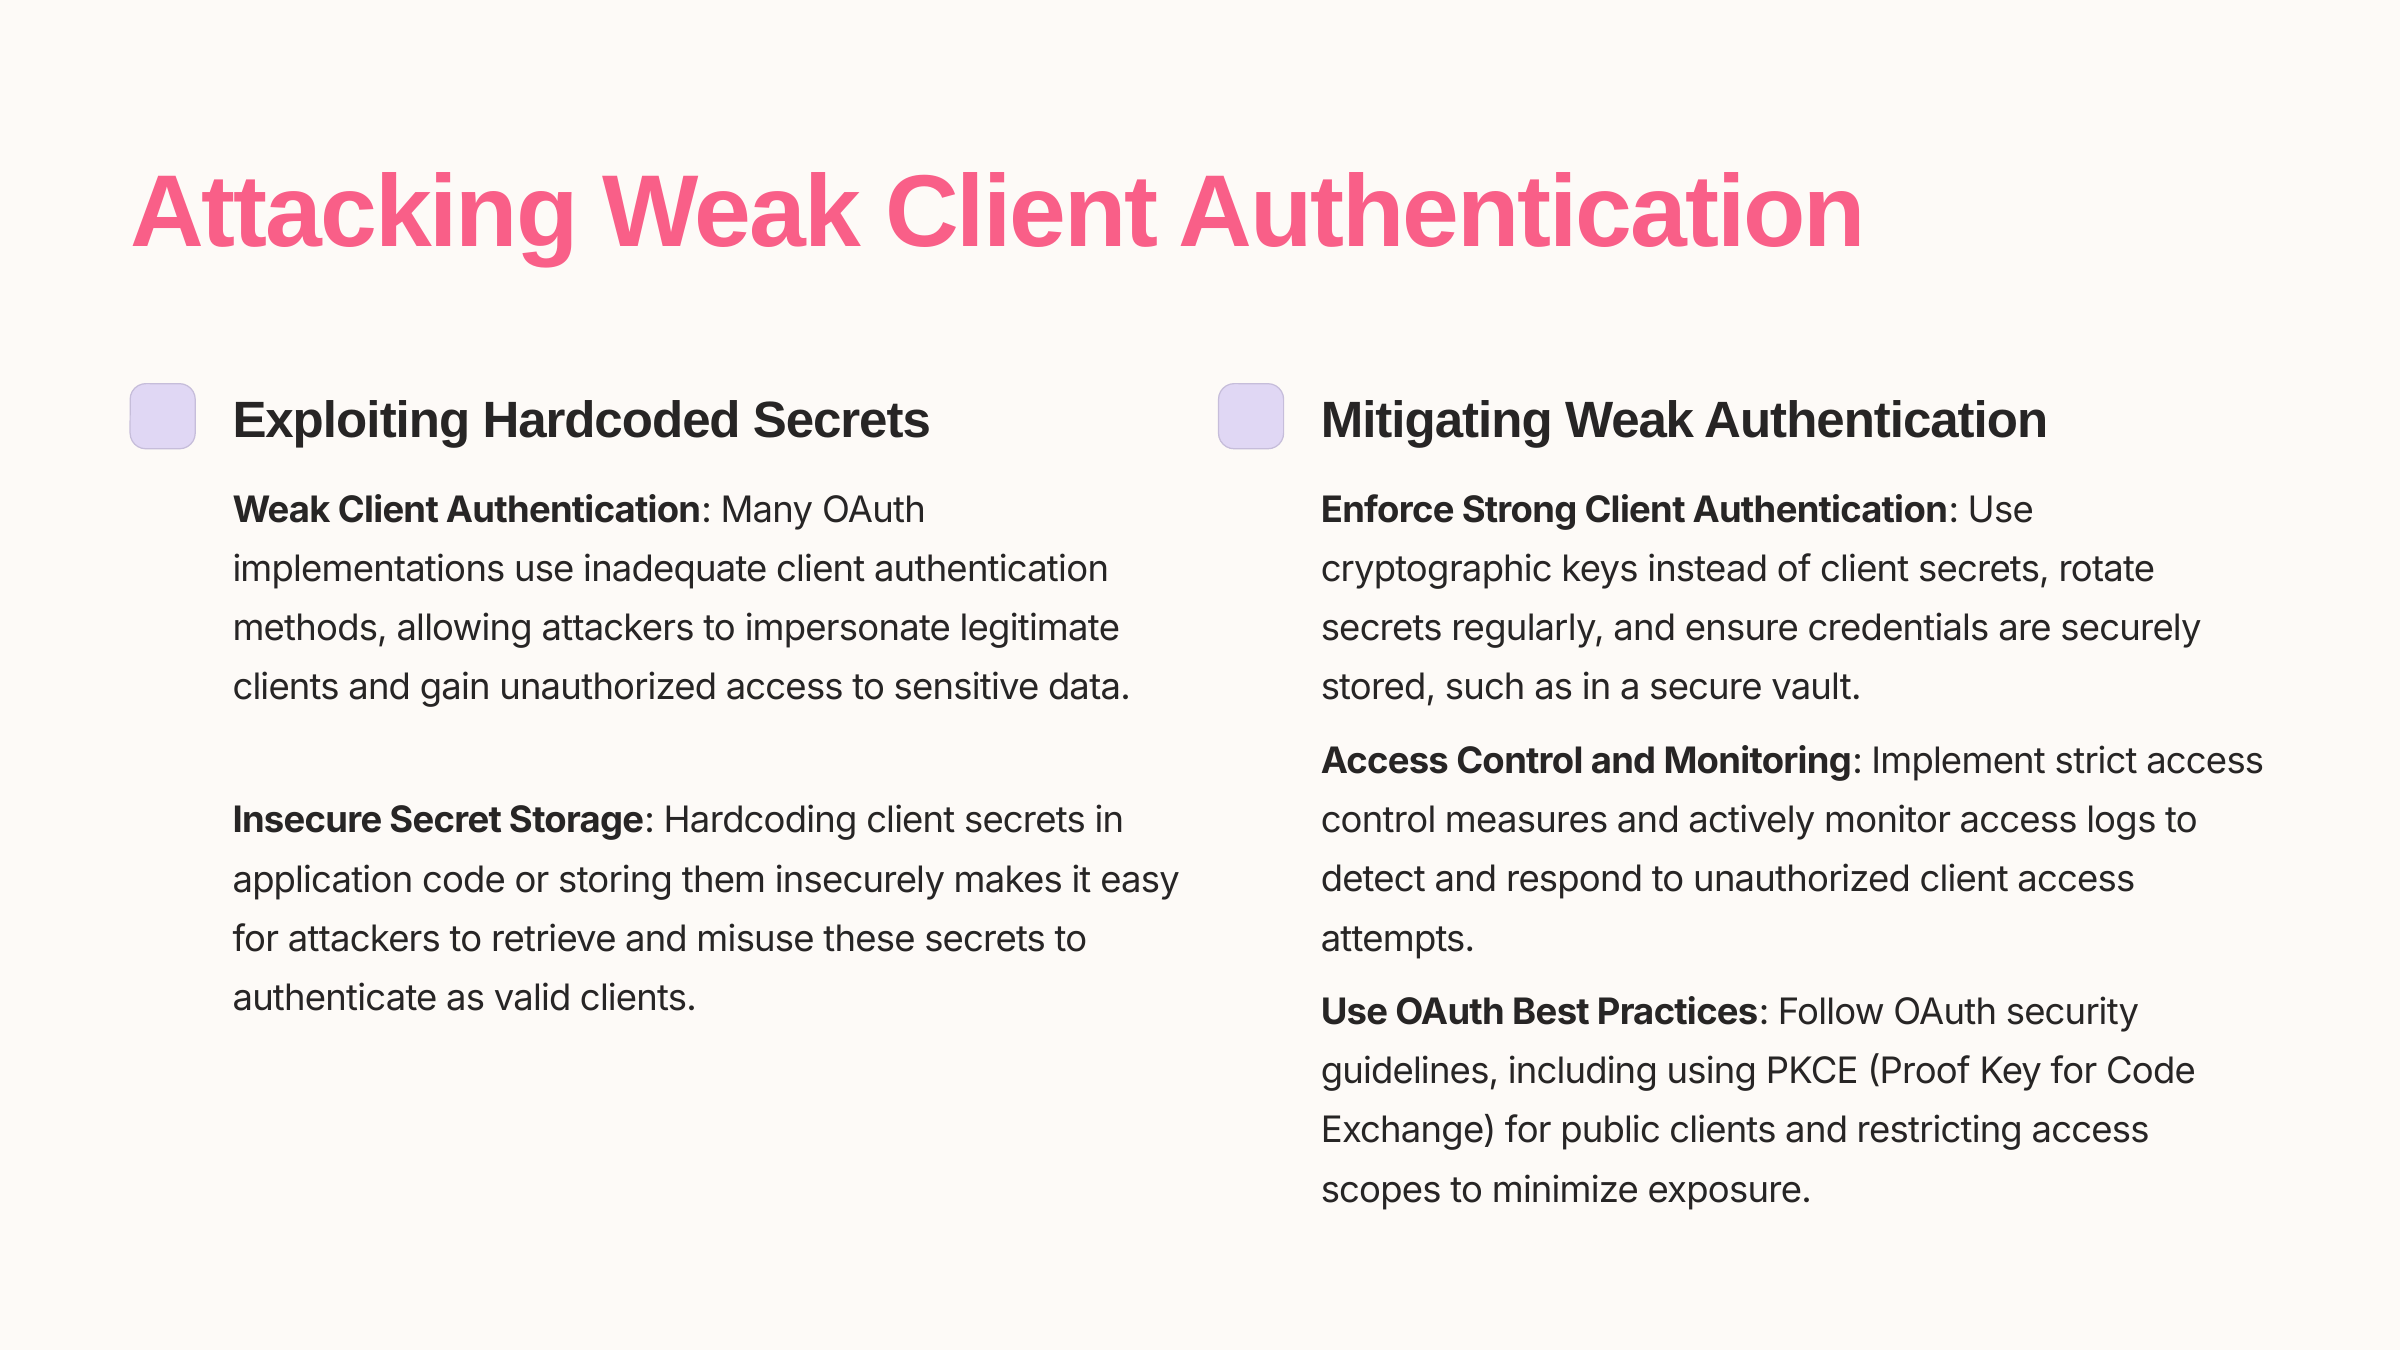

Attacking Weak Client Authentication

Exploiting Hardcoded Secrets

Mitigating Weak Authentication
Weak Client Authentication: Many OAuth implementations use inadequate client authentication methods, allowing attackers to impersonate legitimate clients and gain unauthorized access to sensitive data.
Enforce Strong Client Authentication: Use cryptographic keys instead of client secrets, rotate secrets regularly, and ensure credentials are securely stored, such as in a secure vault.
Access Control and Monitoring: Implement strict access control measures and actively monitor access logs to detect and respond to unauthorized client access attempts.
Insecure Secret Storage: Hardcoding client secrets in application code or storing them insecurely makes it easy for attackers to retrieve and misuse these secrets to authenticate as valid clients.
Use OAuth Best Practices: Follow OAuth security guidelines, including using PKCE (Proof Key for Code Exchange) for public clients and restricting access scopes to minimize exposure.